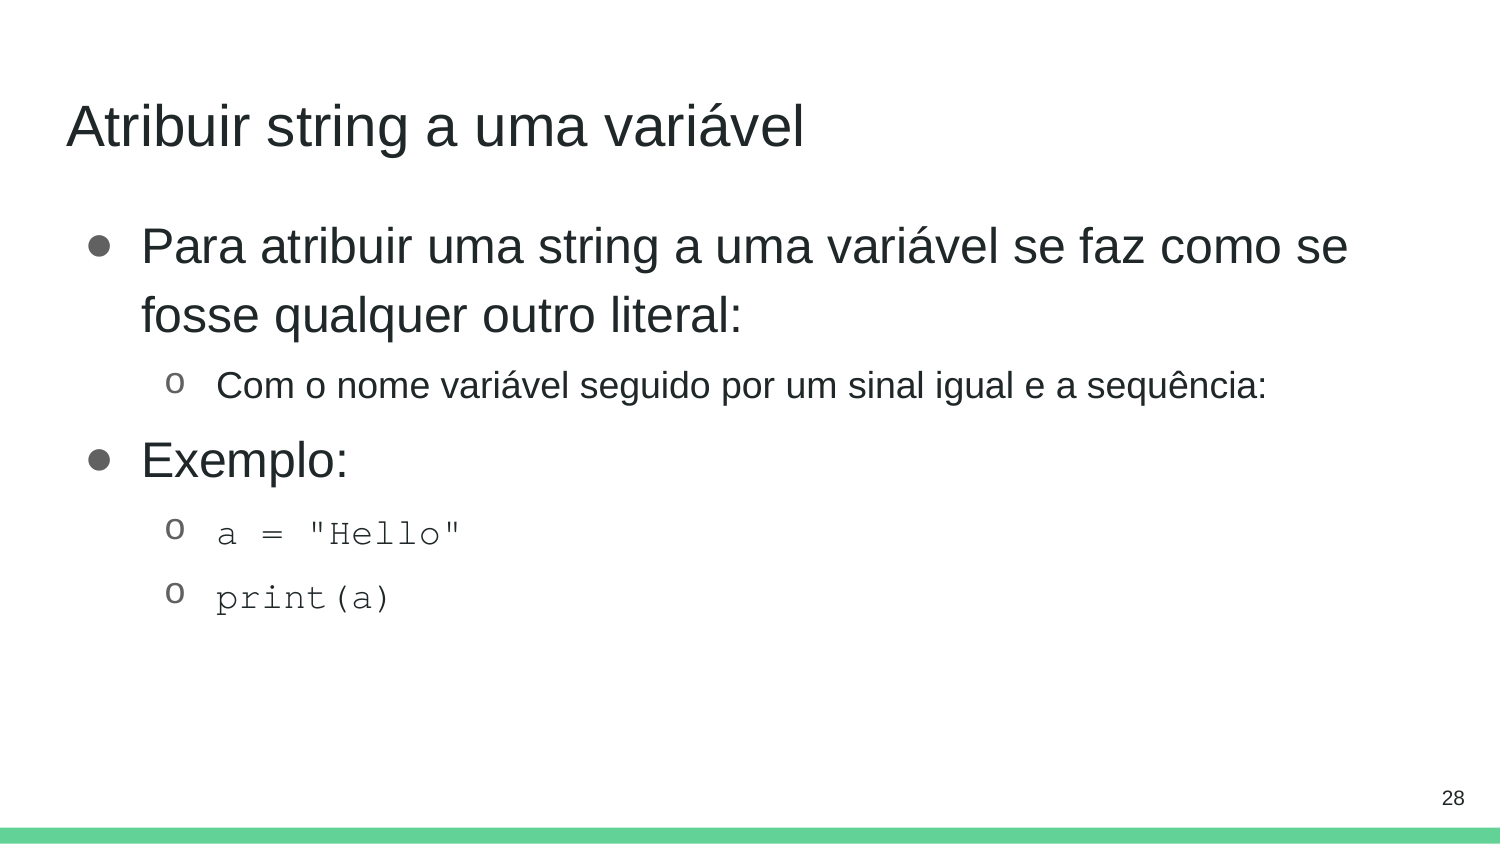

# Atribuir string a uma variável
Para atribuir uma string a uma variável se faz como se fosse qualquer outro literal:
Com o nome variável seguido por um sinal igual e a sequência:
Exemplo:
a = "Hello"
print(a)
28